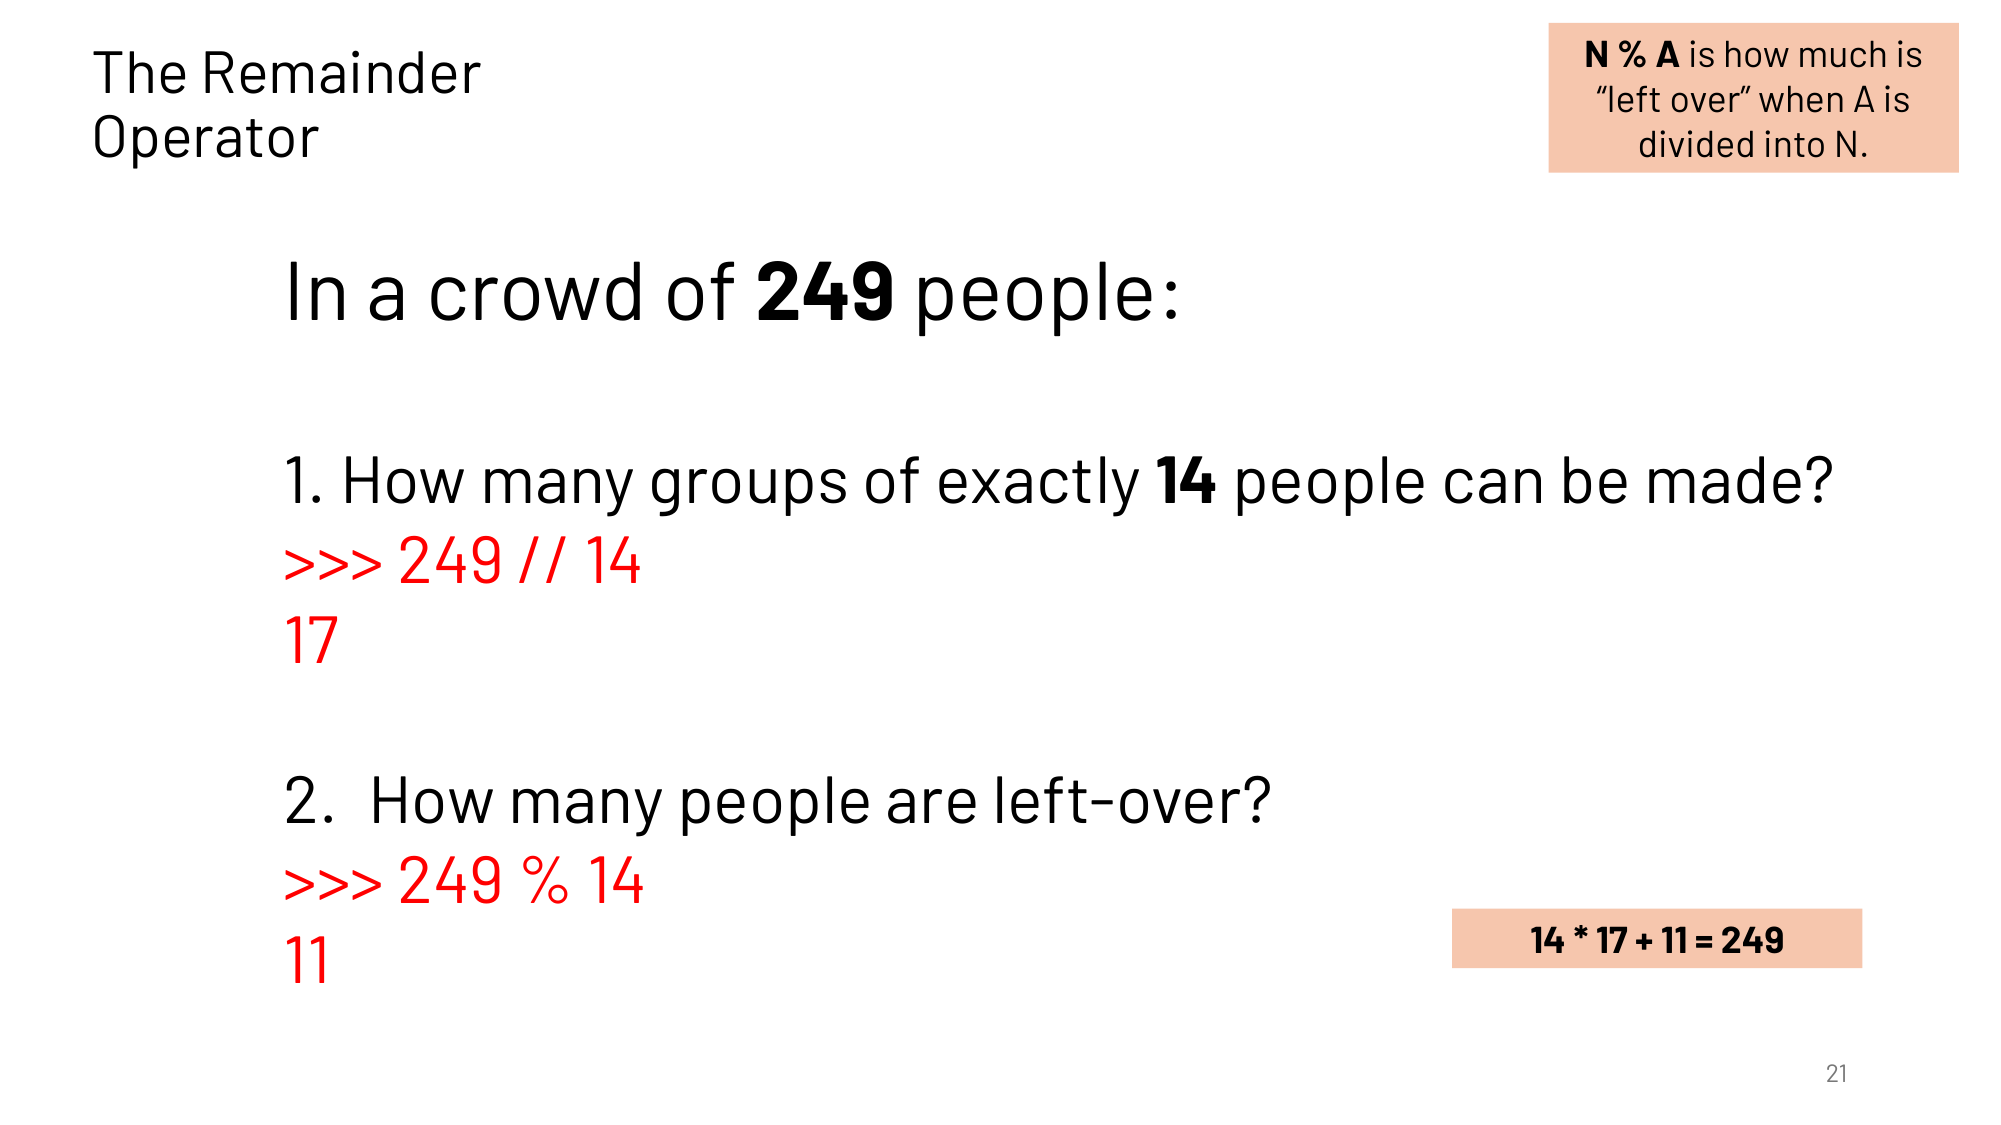

N % A is how much is “left over” when A is divided into N.
# The Remainder Operator
In a crowd of 249 people:

How many groups of exactly 14 people can be made?
>>> 249 // 14
17
How many people are left-over?
>>> 249 % 14
11
14 * 17 + 11 = 249
21